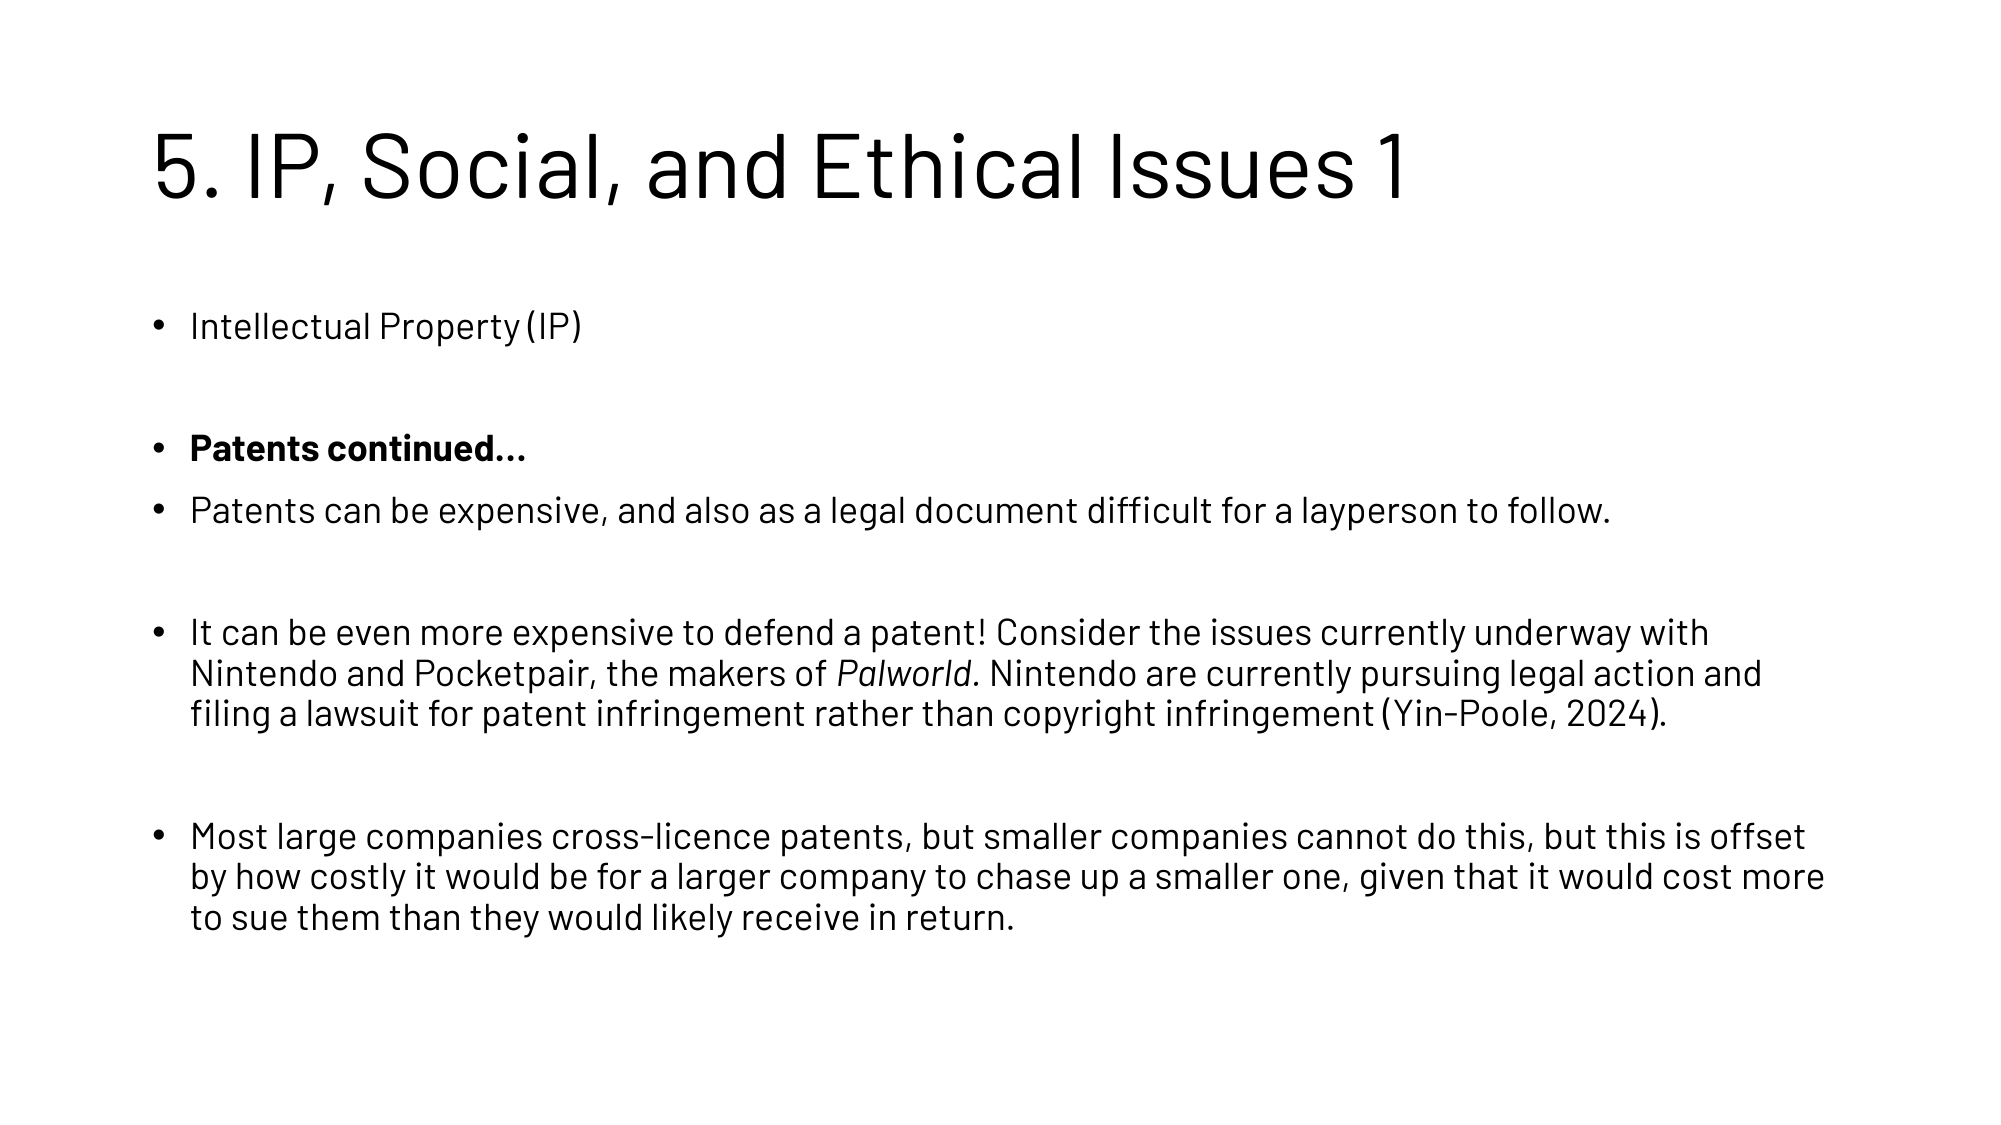

# 5. IP, Social, and Ethical Issues 1
Intellectual Property (IP)

Patents continued…
Patents can be expensive, and also as a legal document difficult for a layperson to follow.

It can be even more expensive to defend a patent! Consider the issues currently underway with Nintendo and Pocketpair, the makers of Palworld. Nintendo are currently pursuing legal action and filing a lawsuit for patent infringement rather than copyright infringement (Yin-Poole, 2024).

Most large companies cross-licence patents, but smaller companies cannot do this, but this is offset by how costly it would be for a larger company to chase up a smaller one, given that it would cost more to sue them than they would likely receive in return.